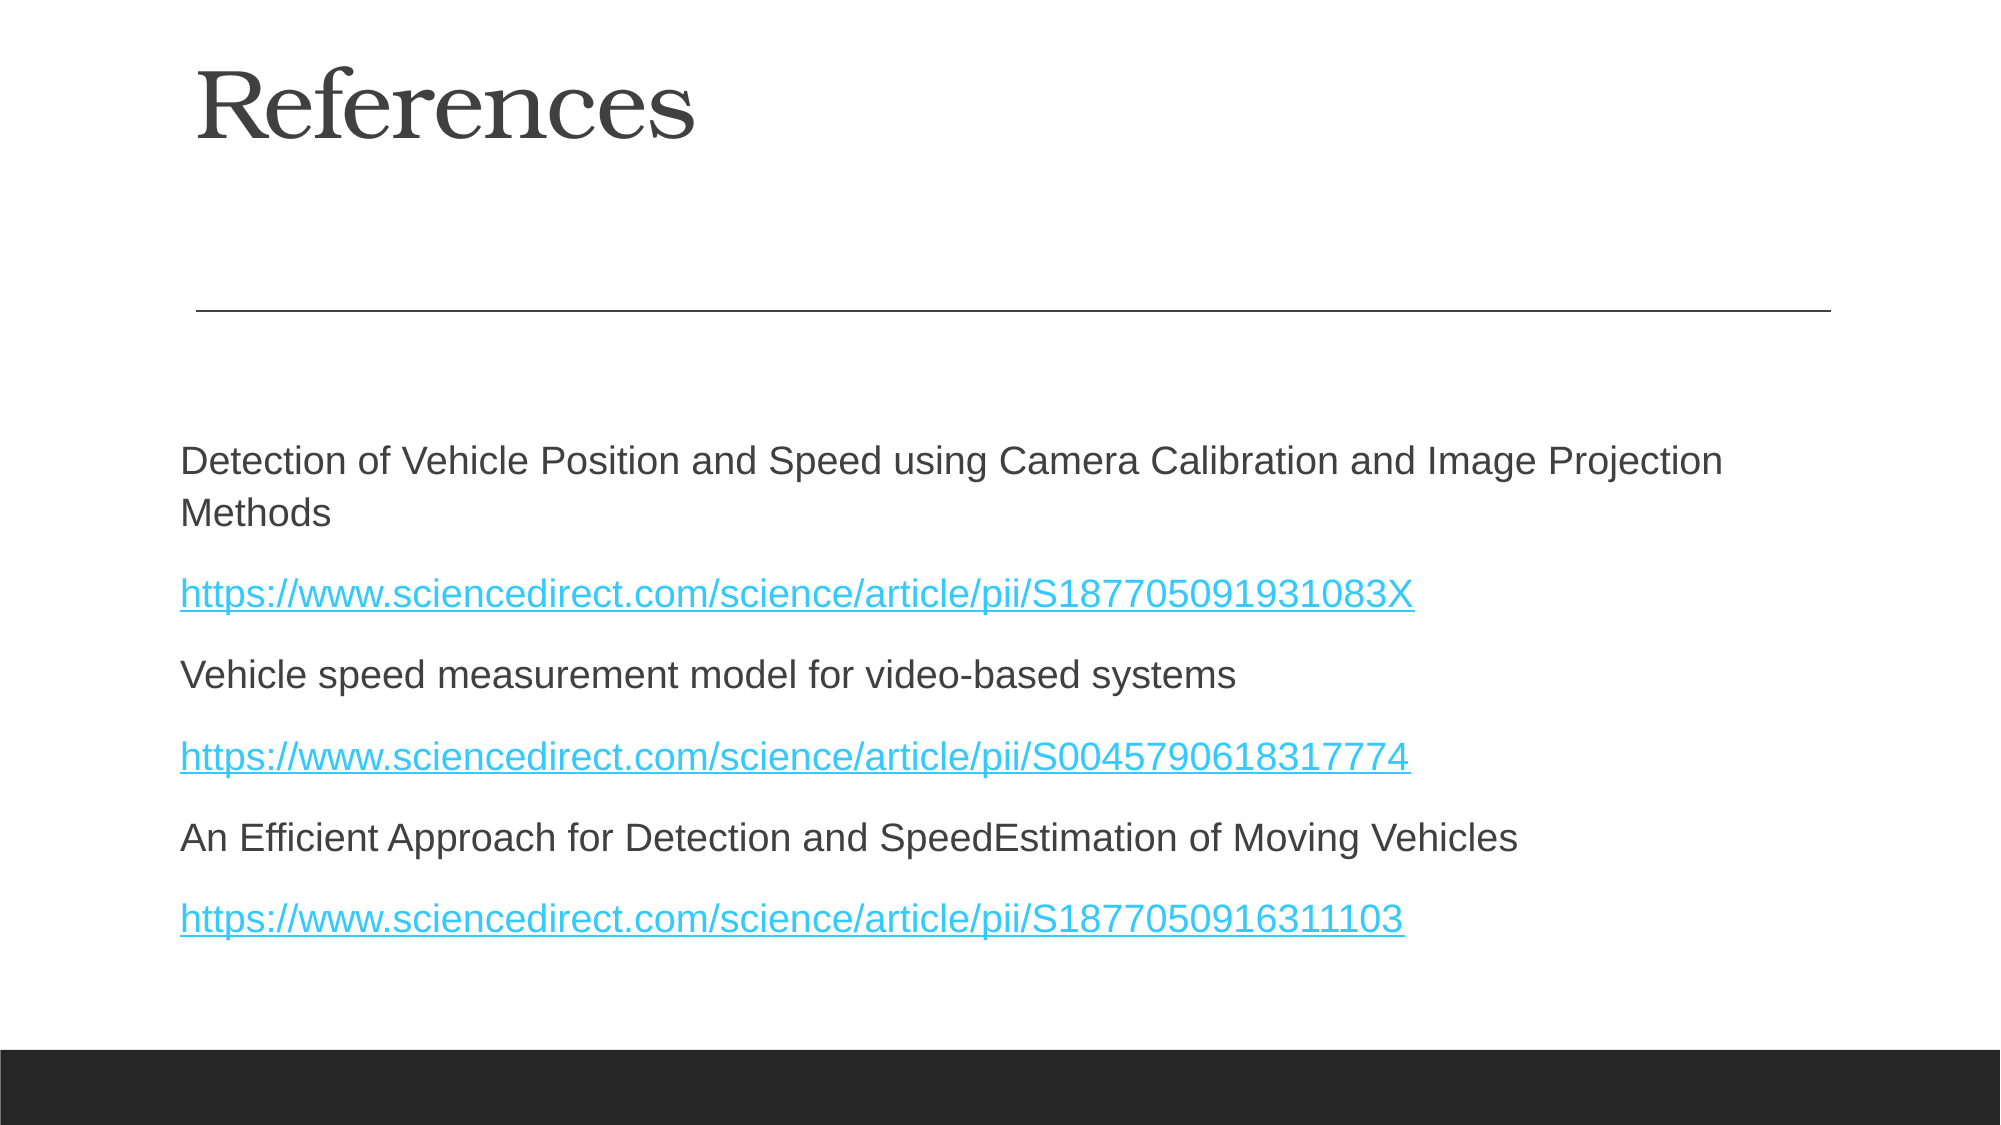

# References

Detection of Vehicle Position and Speed using Camera Calibration and Image Projection Methods
https://www.sciencedirect.com/science/article/pii/S187705091931083X
Vehicle speed measurement model for video-based systems
https://www.sciencedirect.com/science/article/pii/S0045790618317774
An Efficient Approach for Detection and SpeedEstimation of Moving Vehicles
https://www.sciencedirect.com/science/article/pii/S1877050916311103